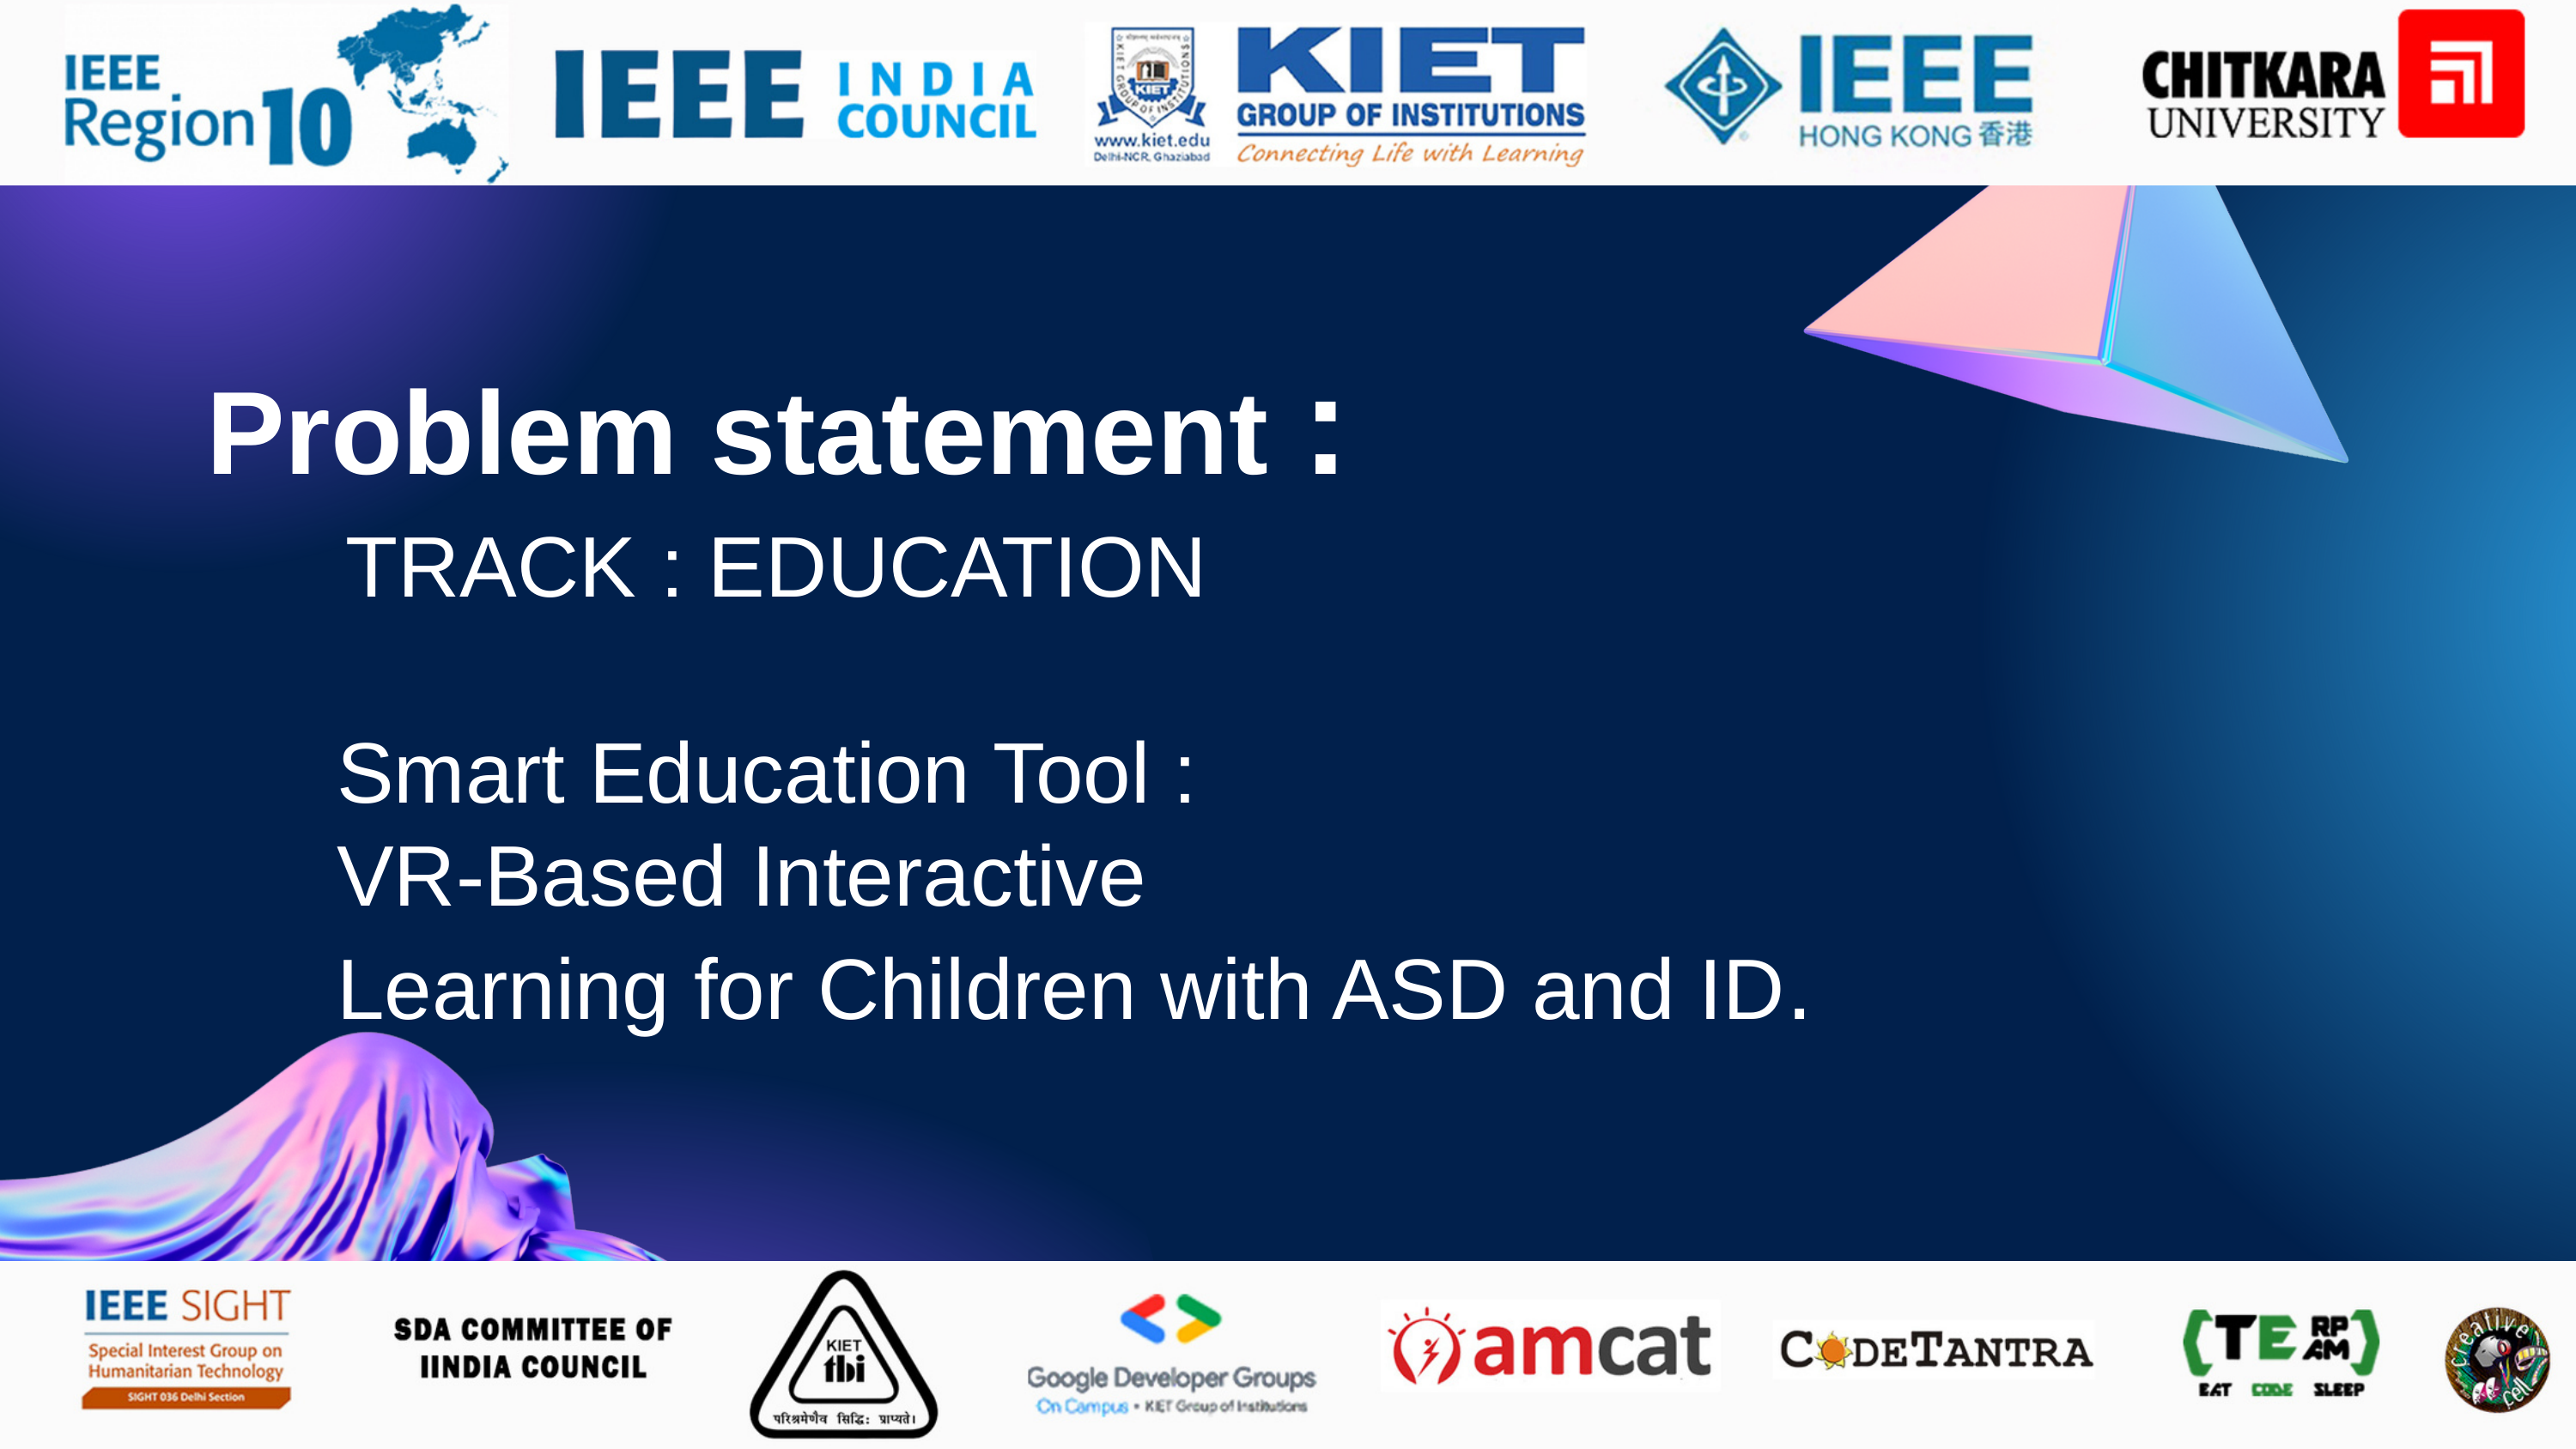

Problem statement :
 TRACK : EDUCATION

Smart Education Tool :
VR-Based Interactive
Learning for Children with ASD and ID.